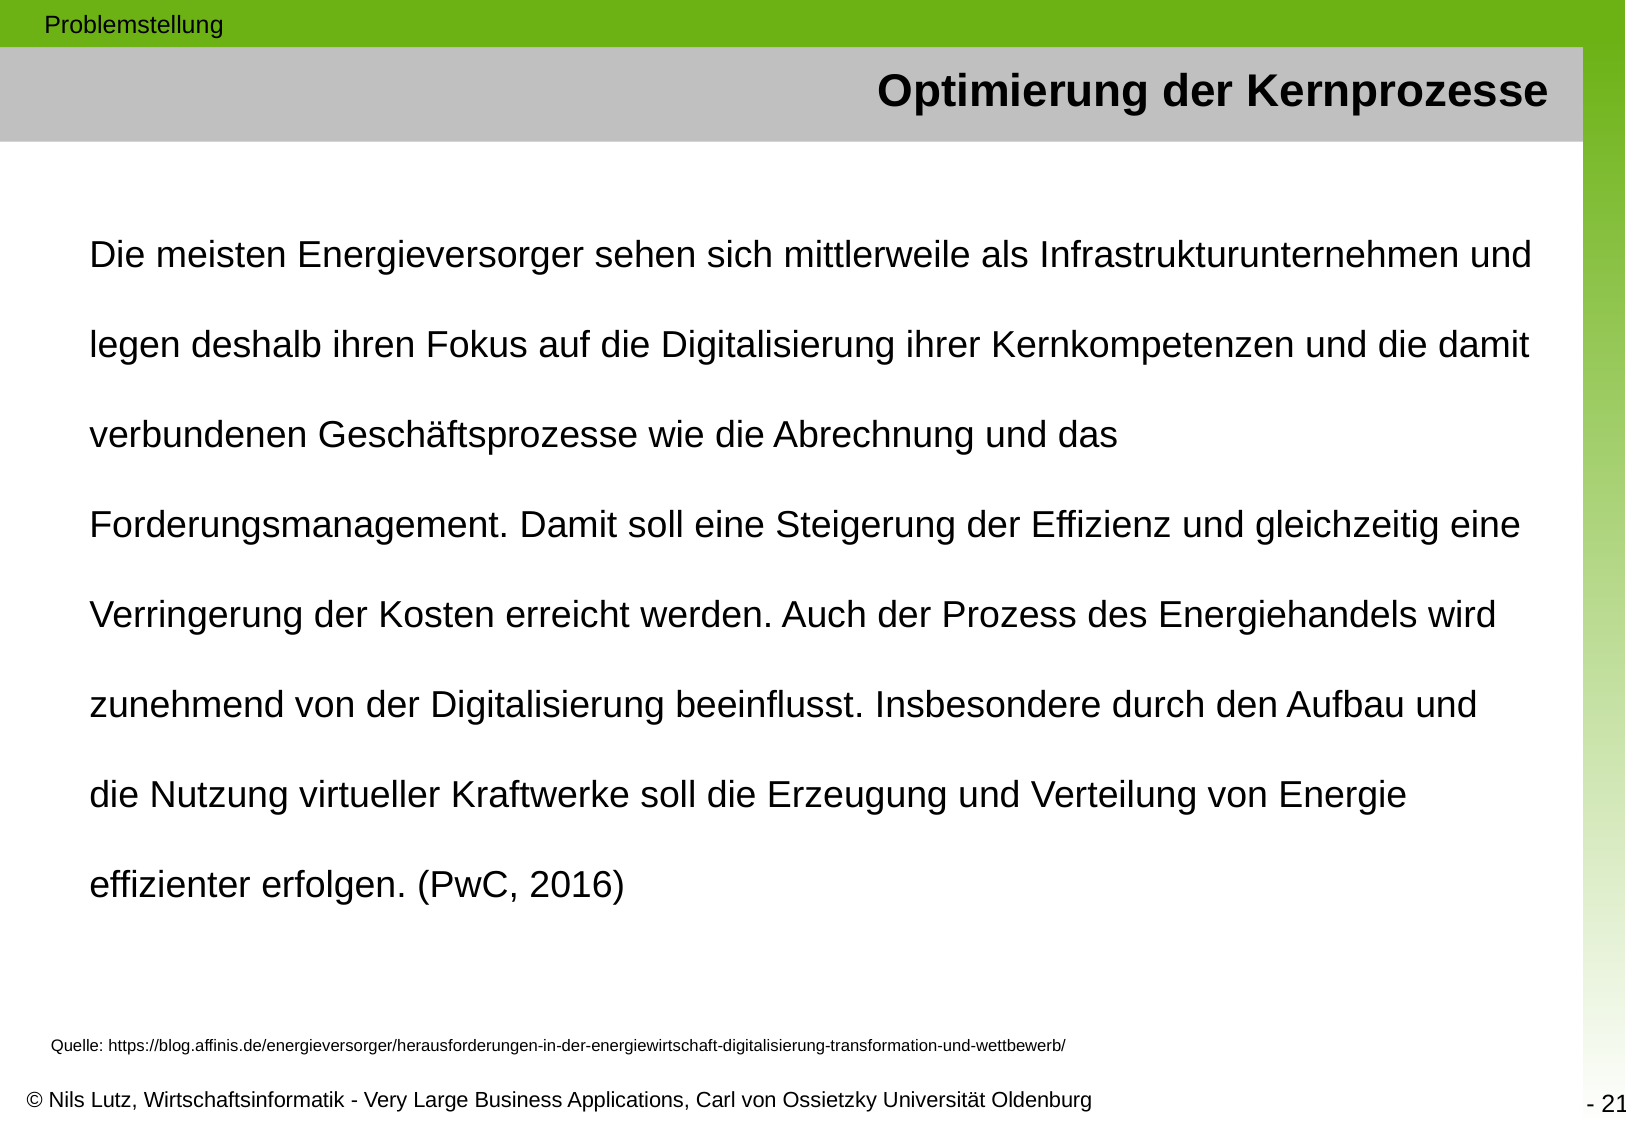

Problemstellung
# Optimierung der Kernprozesse
Die meisten Energieversorger sehen sich mittlerweile als Infrastrukturunternehmen und legen deshalb ihren Fokus auf die Digitalisierung ihrer Kernkompetenzen und die damit verbundenen Geschäftsprozesse wie die Abrechnung und das Forderungsmanagement. Damit soll eine Steigerung der Effizienz und gleichzeitig eine Verringerung der Kosten erreicht werden. Auch der Prozess des Energiehandels wird zunehmend von der Digitalisierung beeinflusst. Insbesondere durch den Aufbau und die Nutzung virtueller Kraftwerke soll die Erzeugung und Verteilung von Energie effizienter erfolgen. (PwC, 2016)
Quelle: https://blog.affinis.de/energieversorger/herausforderungen-in-der-energiewirtschaft-digitalisierung-transformation-und-wettbewerb/